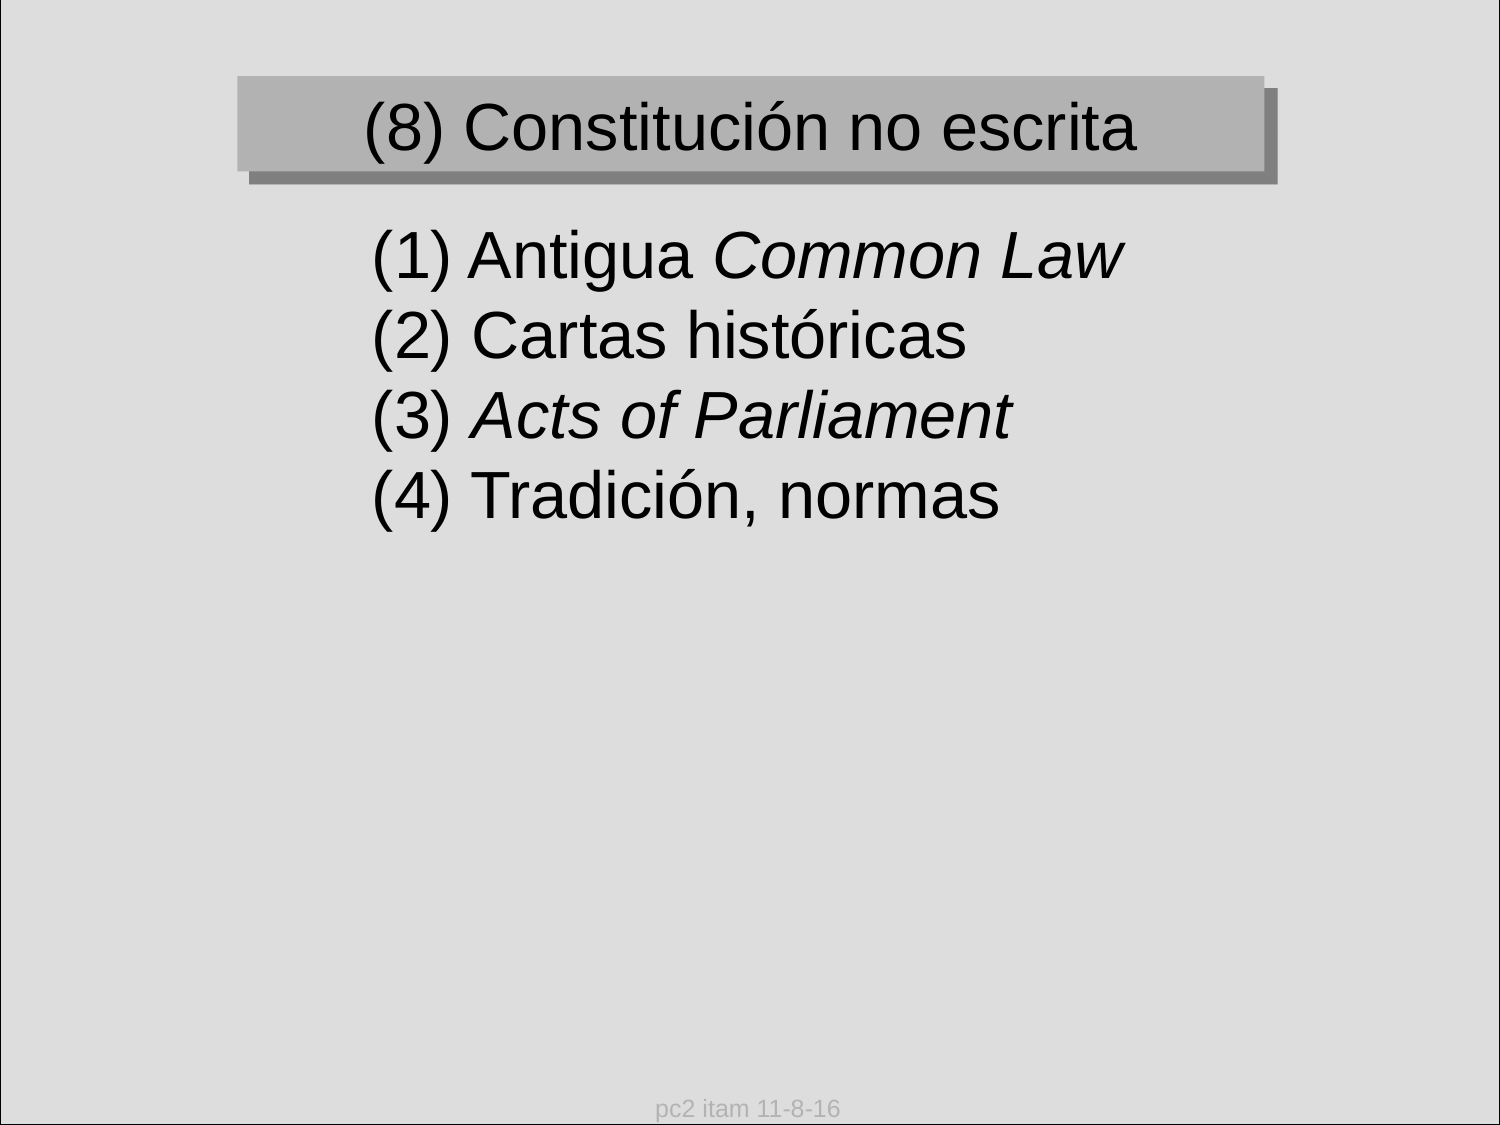

(8) Constitución no escrita
(1) Antigua Common Law
(2) Cartas históricas
(3) Acts of Parliament
(4) Tradición, normas